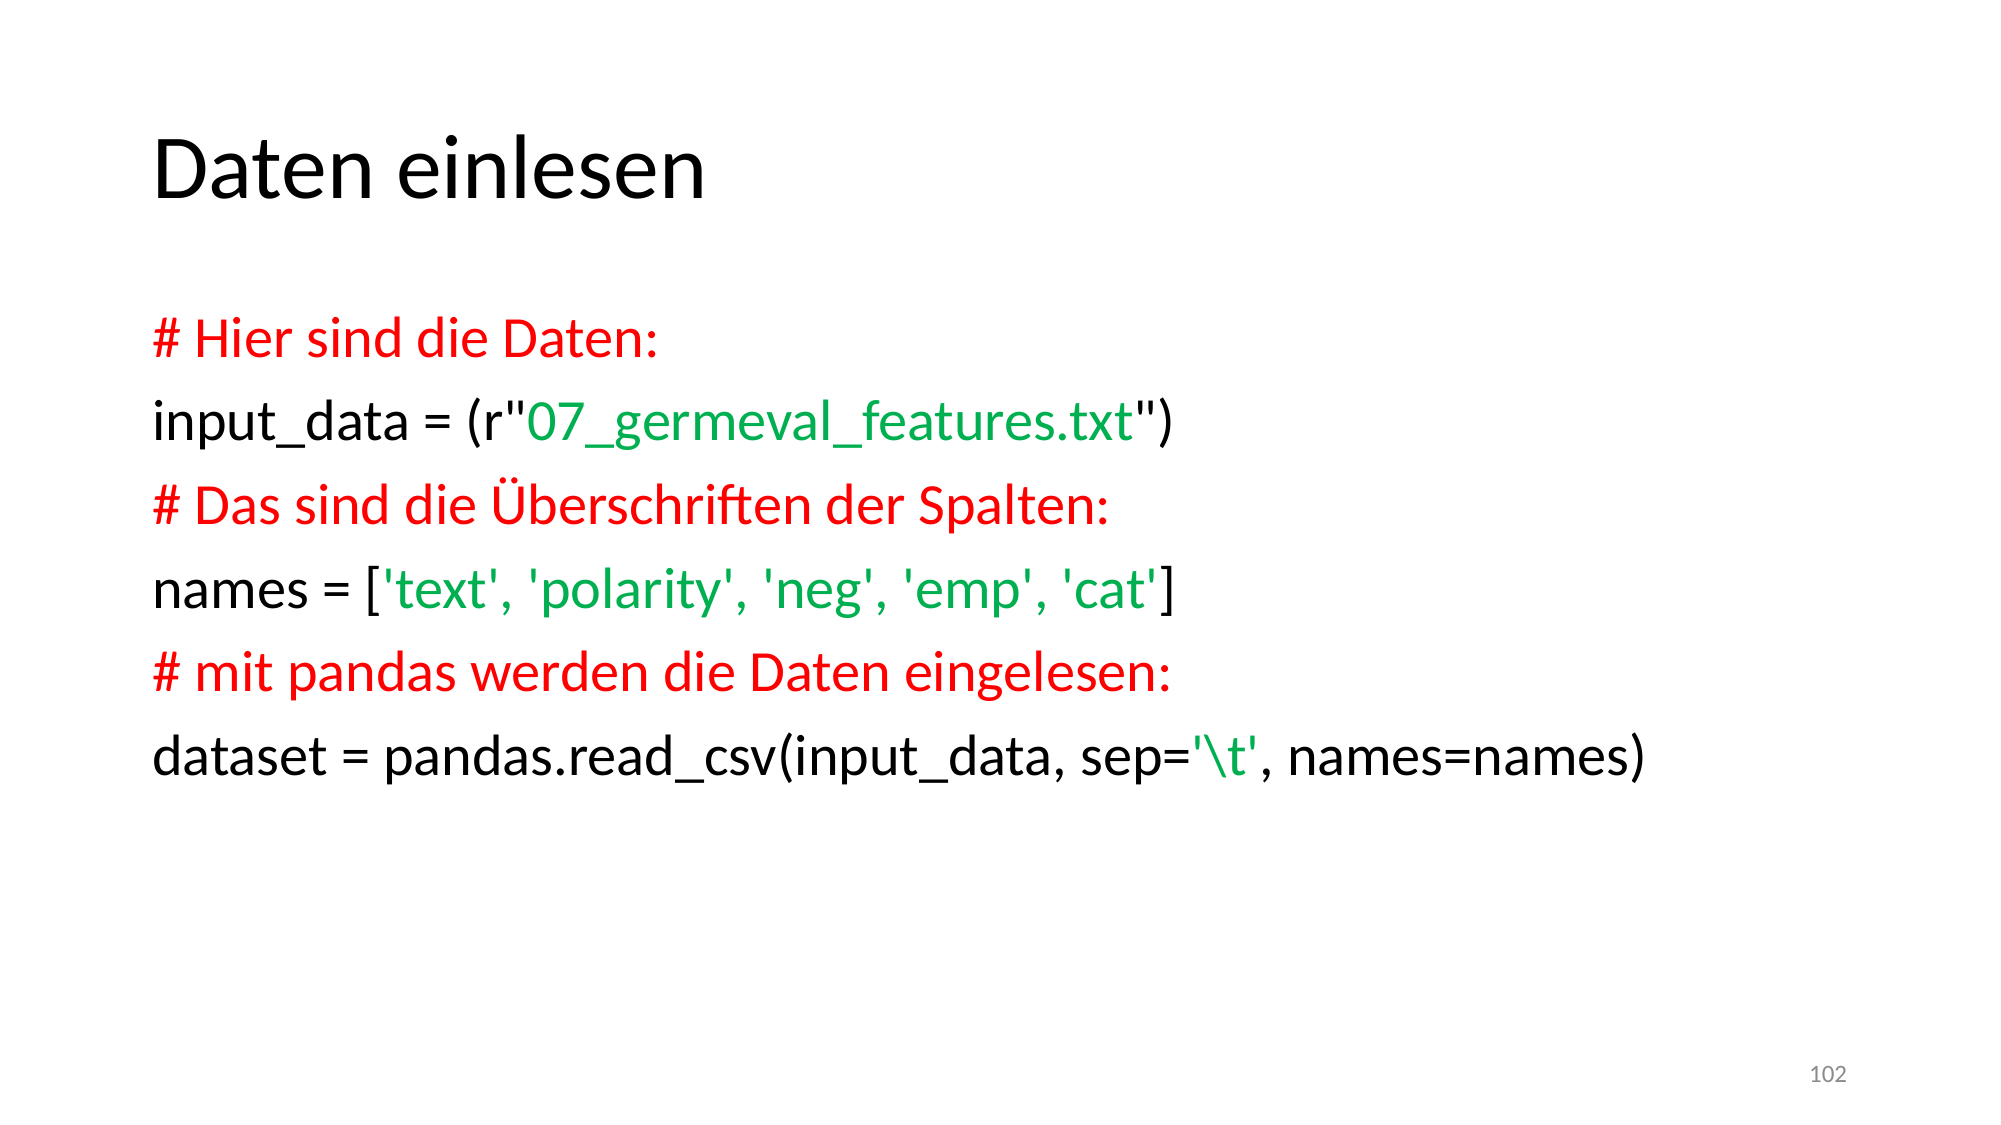

# Daten einlesen
# Hier sind die Daten:
input_data = (r"07_germeval_features.txt")
# Das sind die Überschriften der Spalten:
names = ['text', 'polarity', 'neg', 'emp', 'cat']
# mit pandas werden die Daten eingelesen:
dataset = pandas.read_csv(input_data, sep='\t', names=names)
102